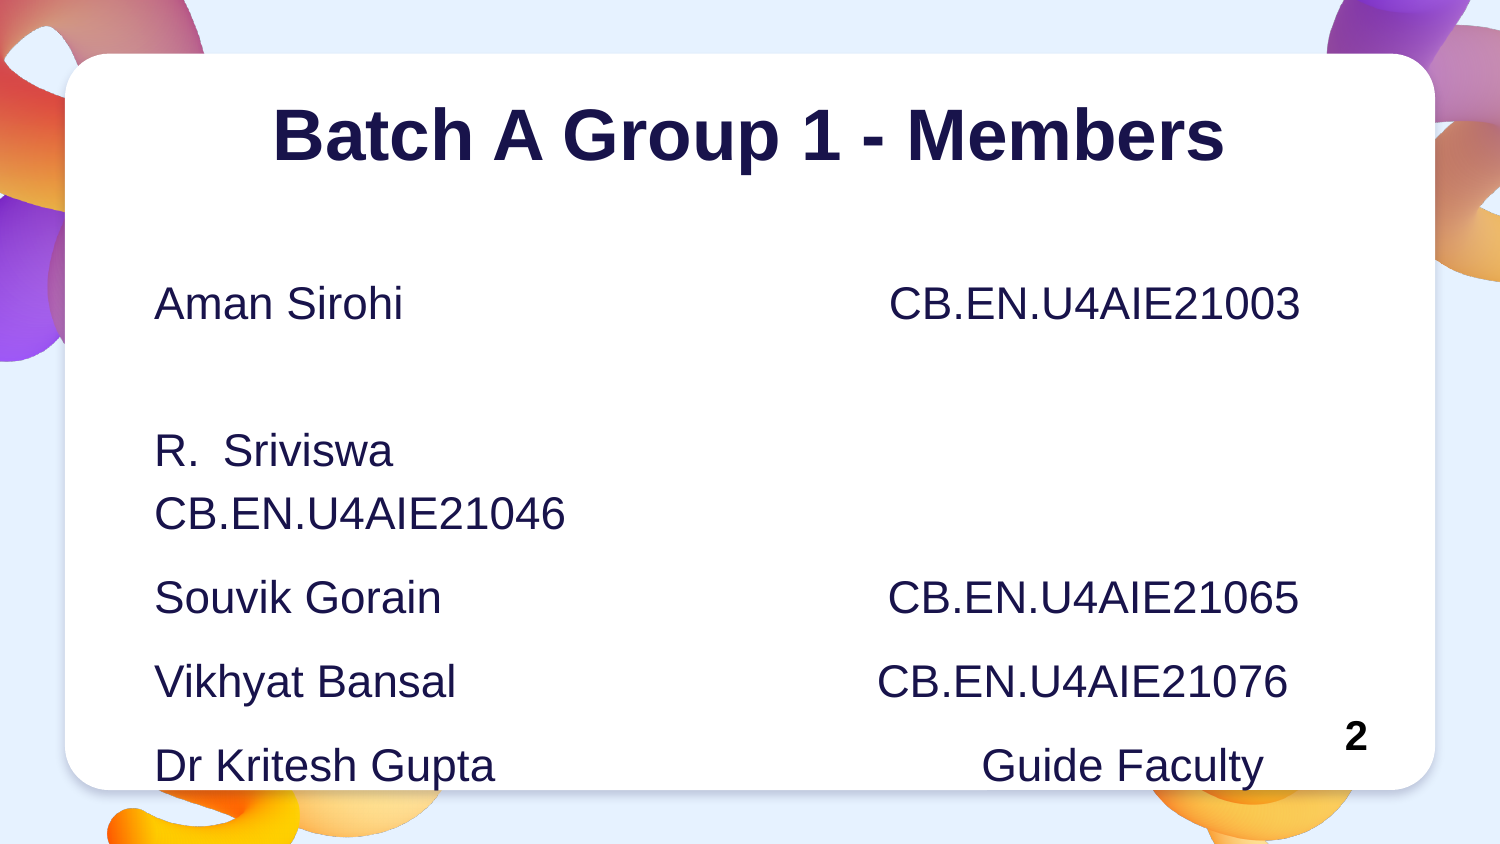

# Batch A Group 1 - Members
Aman Sirohi                                      CB.EN.U4AIE21003
R. Sriviswa                                         CB.EN.U4AIE21046
Souvik Gorain                                   CB.EN.U4AIE21065
Vikhyat Bansal                                 CB.EN.U4AIE21076
Dr Kritesh Gupta                                 Guide Faculty
2